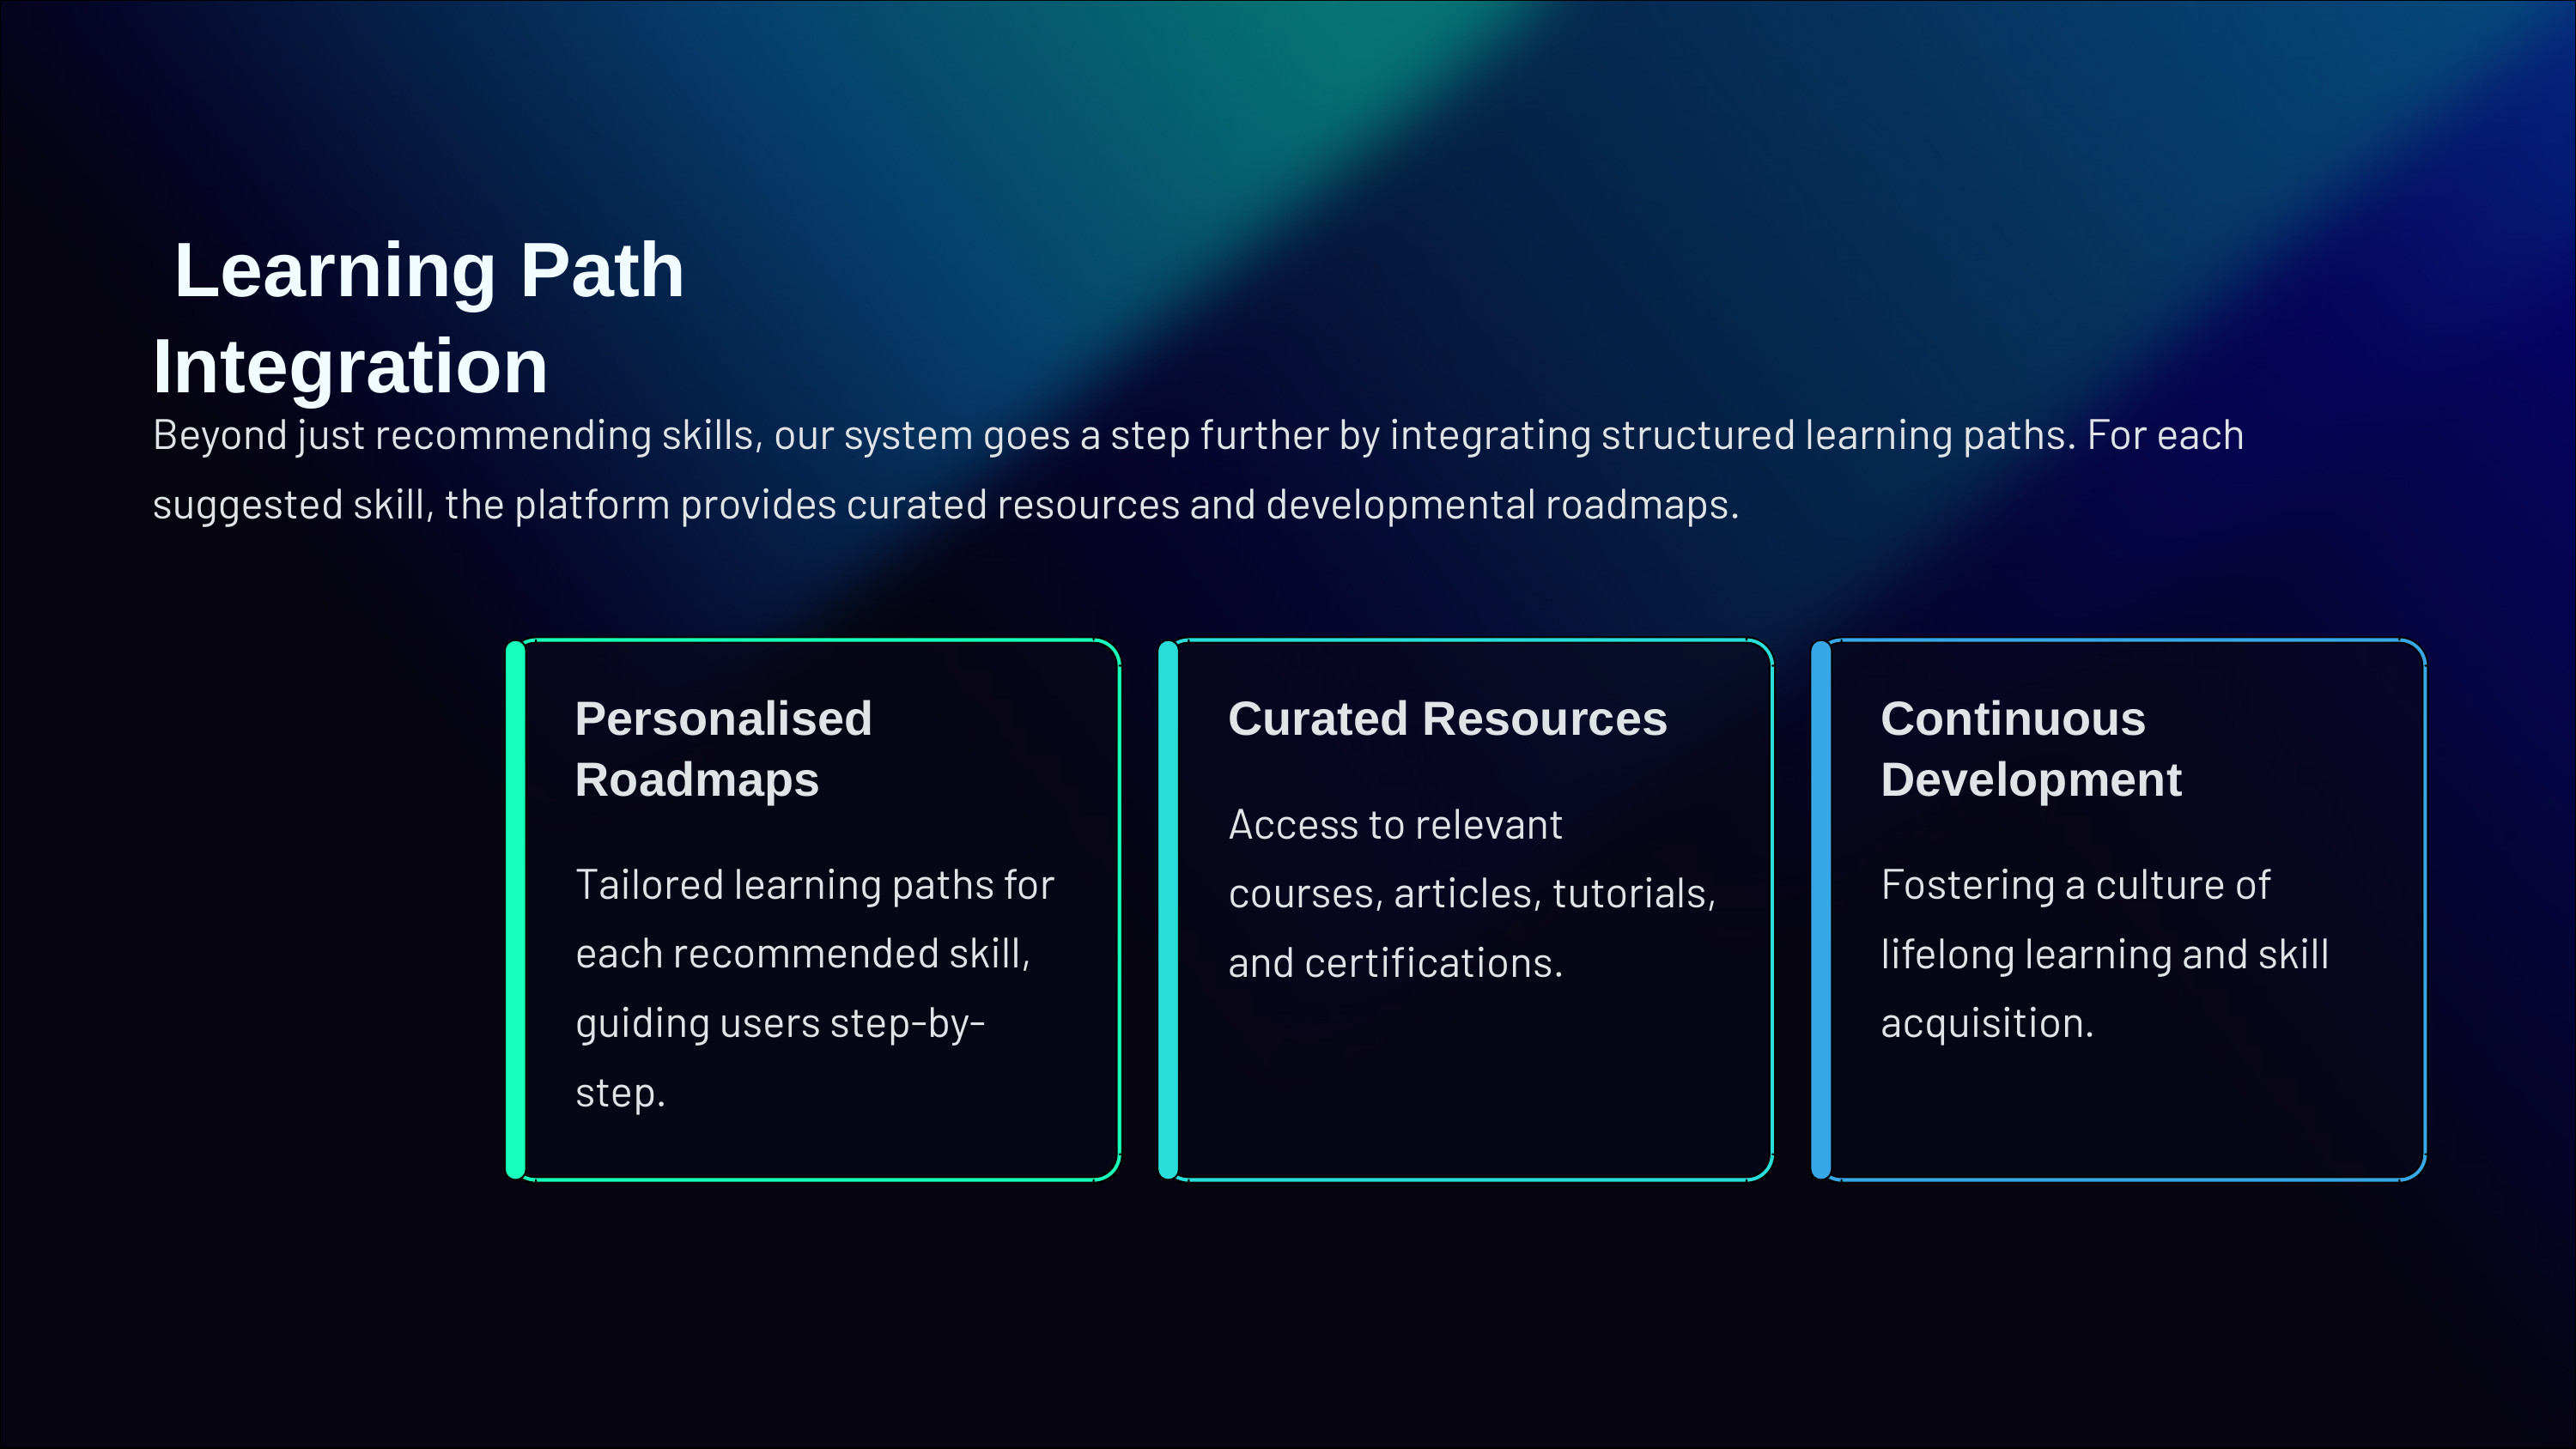

Learning Path Integration
Beyond just recommending skills, our system goes a step further by integrating structured learning paths. For each suggested skill, the platform provides curated resources and developmental roadmaps.

Personalised Roadmaps
Curated Resources
Continuous Development
Access to relevant courses, articles, tutorials, and certifications.
Tailored learning paths for each recommended skill, guiding users step-by-step.
Fostering a culture of lifelong learning and skill acquisition.